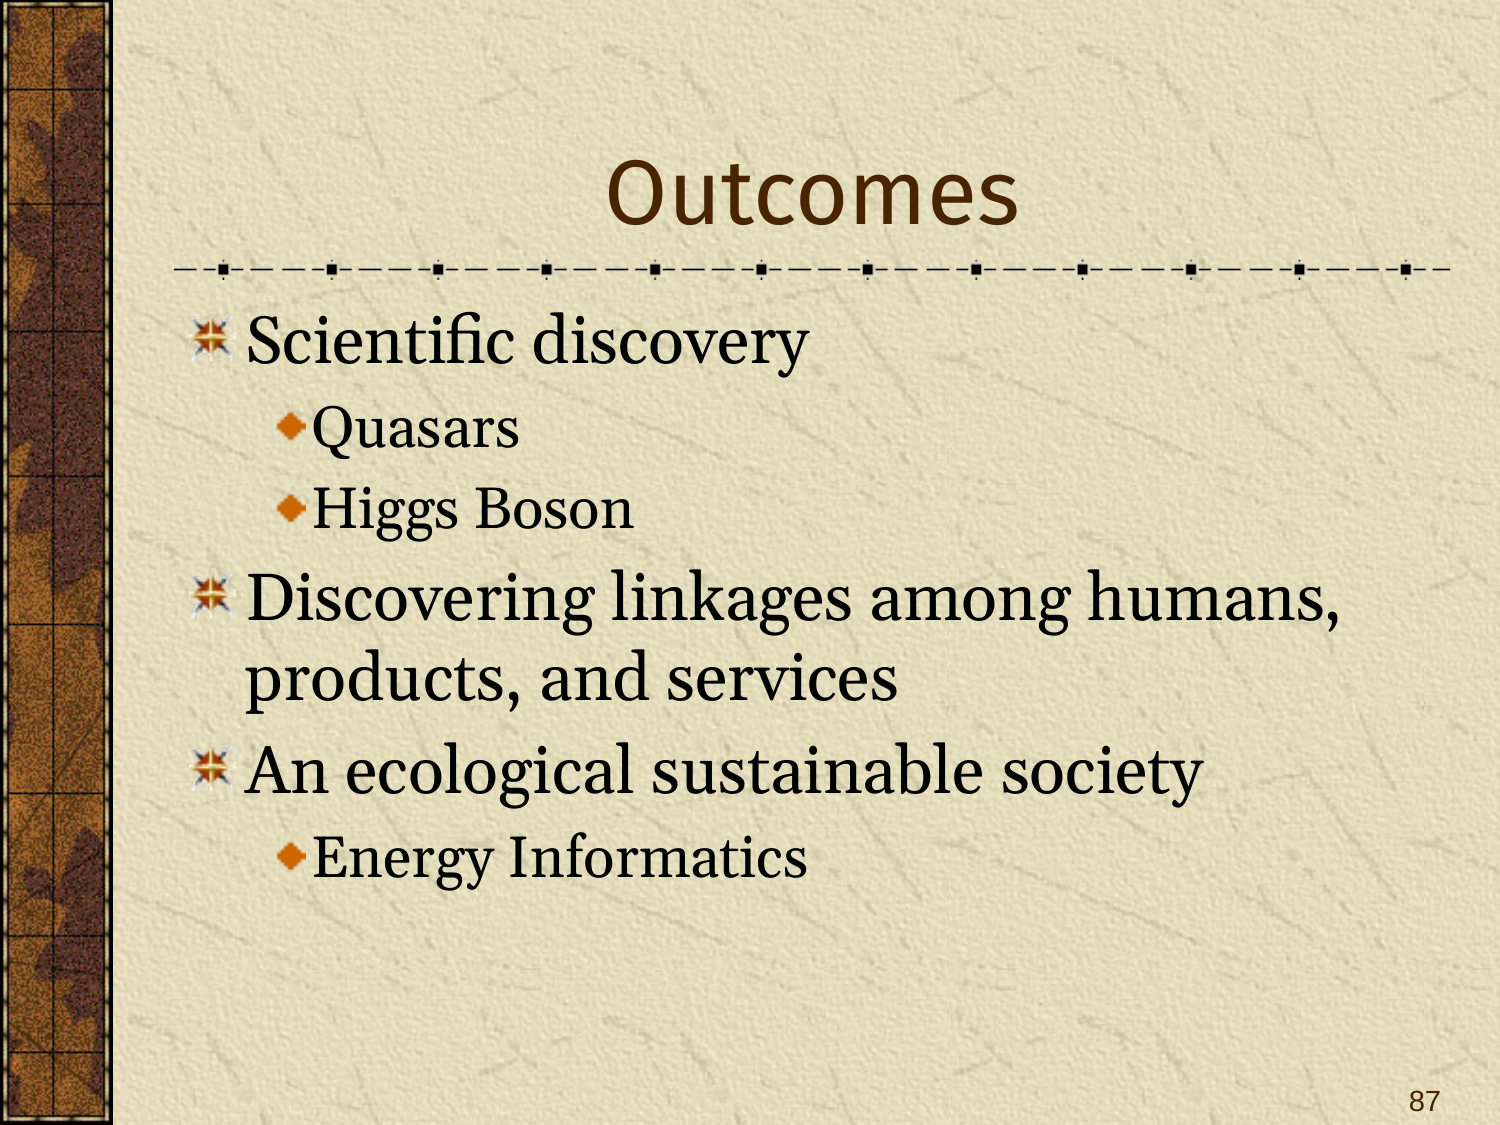

# Outcomes
Scientific discovery
Quasars
Higgs Boson
Discovering linkages among humans, products, and services
An ecological sustainable society
Energy Informatics
87